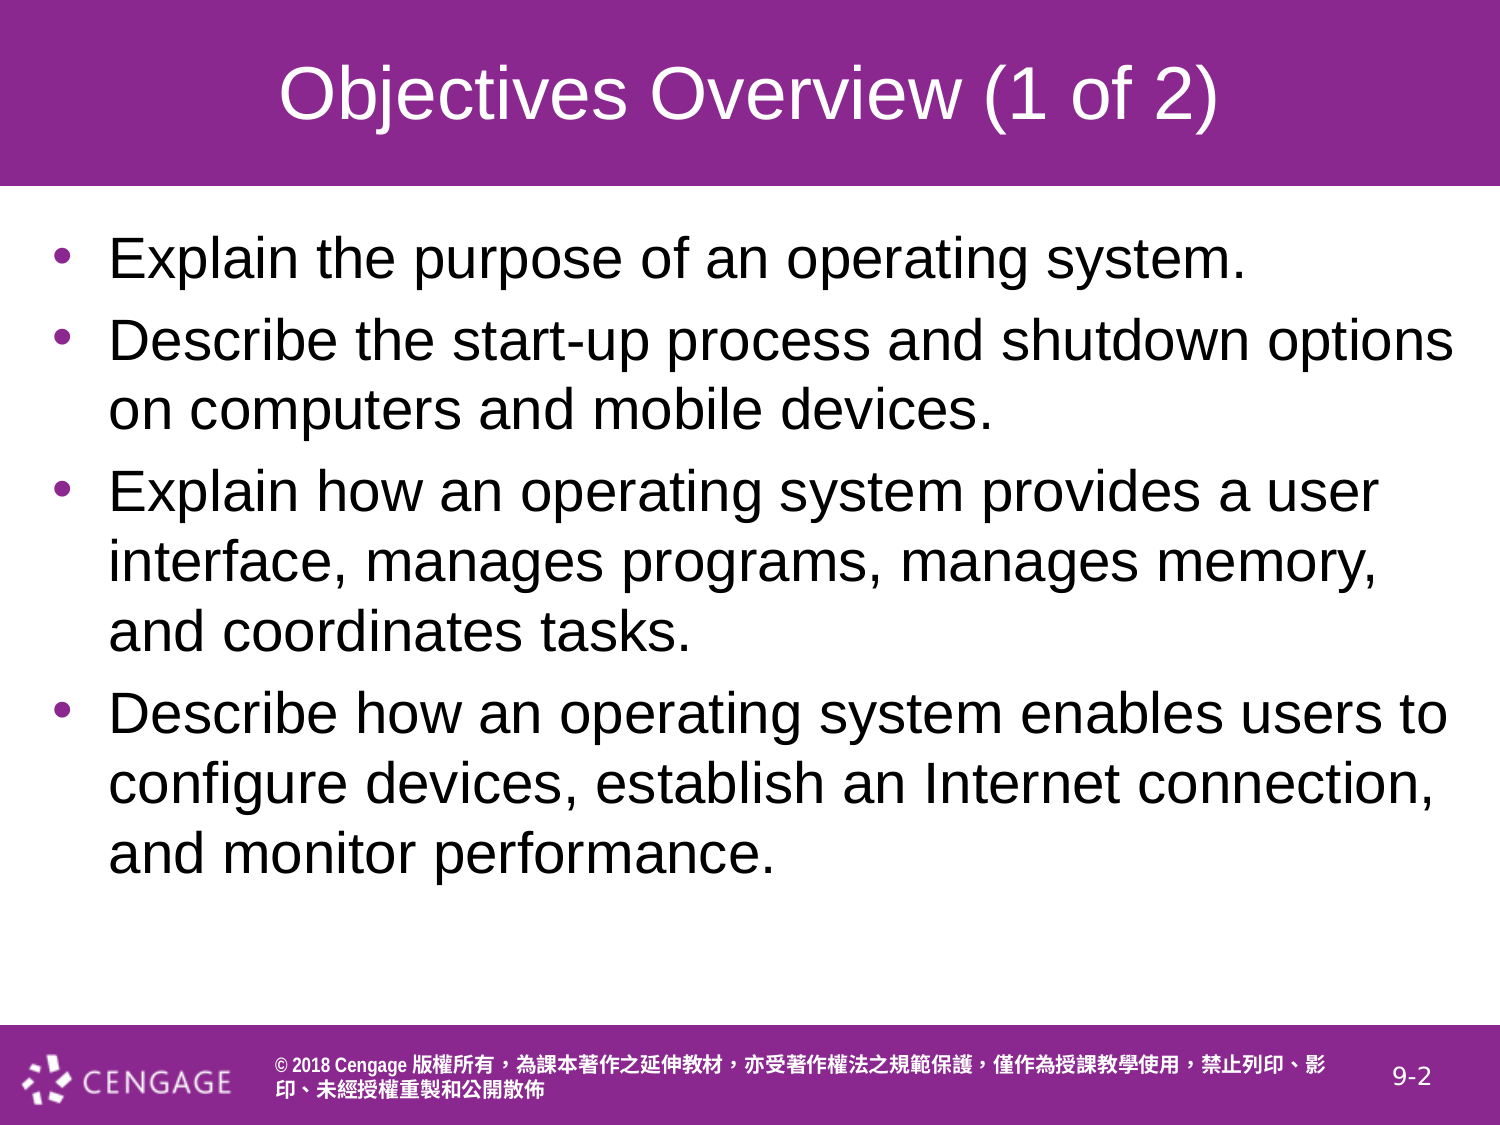

# Objectives Overview (1 of 2)
Explain the purpose of an operating system.
Describe the start-up process and shutdown options on computers and mobile devices.
Explain how an operating system provides a user interface, manages programs, manages memory, and coordinates tasks.
Describe how an operating system enables users to configure devices, establish an Internet connection, and monitor performance.